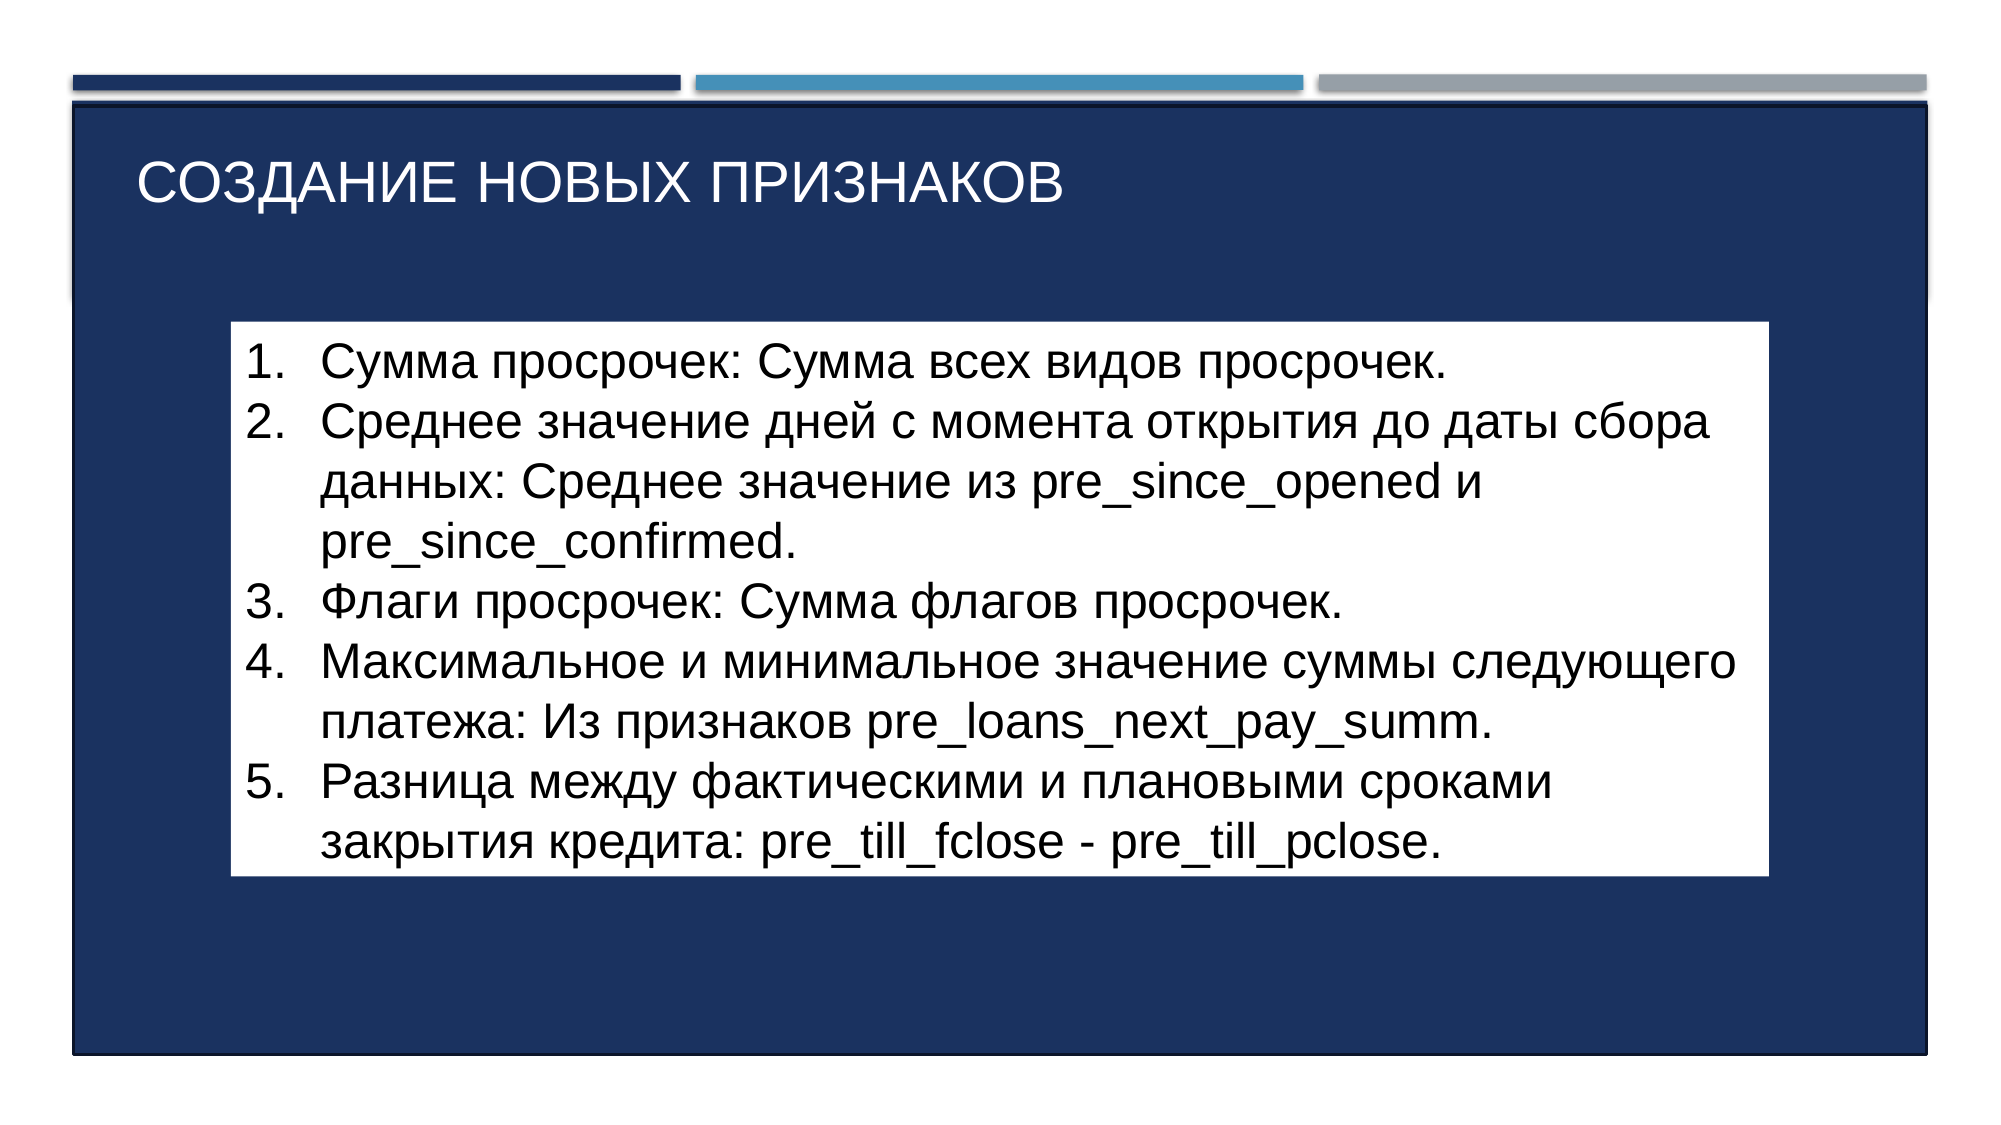

Сеть
Спутник
Связь
Создание новых признаков
Сумма просрочек: Сумма всех видов просрочек.
Среднее значение дней с момента открытия до даты сбора данных: Среднее значение из pre_since_opened и pre_since_confirmed.
Флаги просрочек: Сумма флагов просрочек.
Максимальное и минимальное значение суммы следующего платежа: Из признаков pre_loans_next_pay_summ.
Разница между фактическими и плановыми сроками закрытия кредита: pre_till_fclose - pre_till_pclose.

# Технические требования